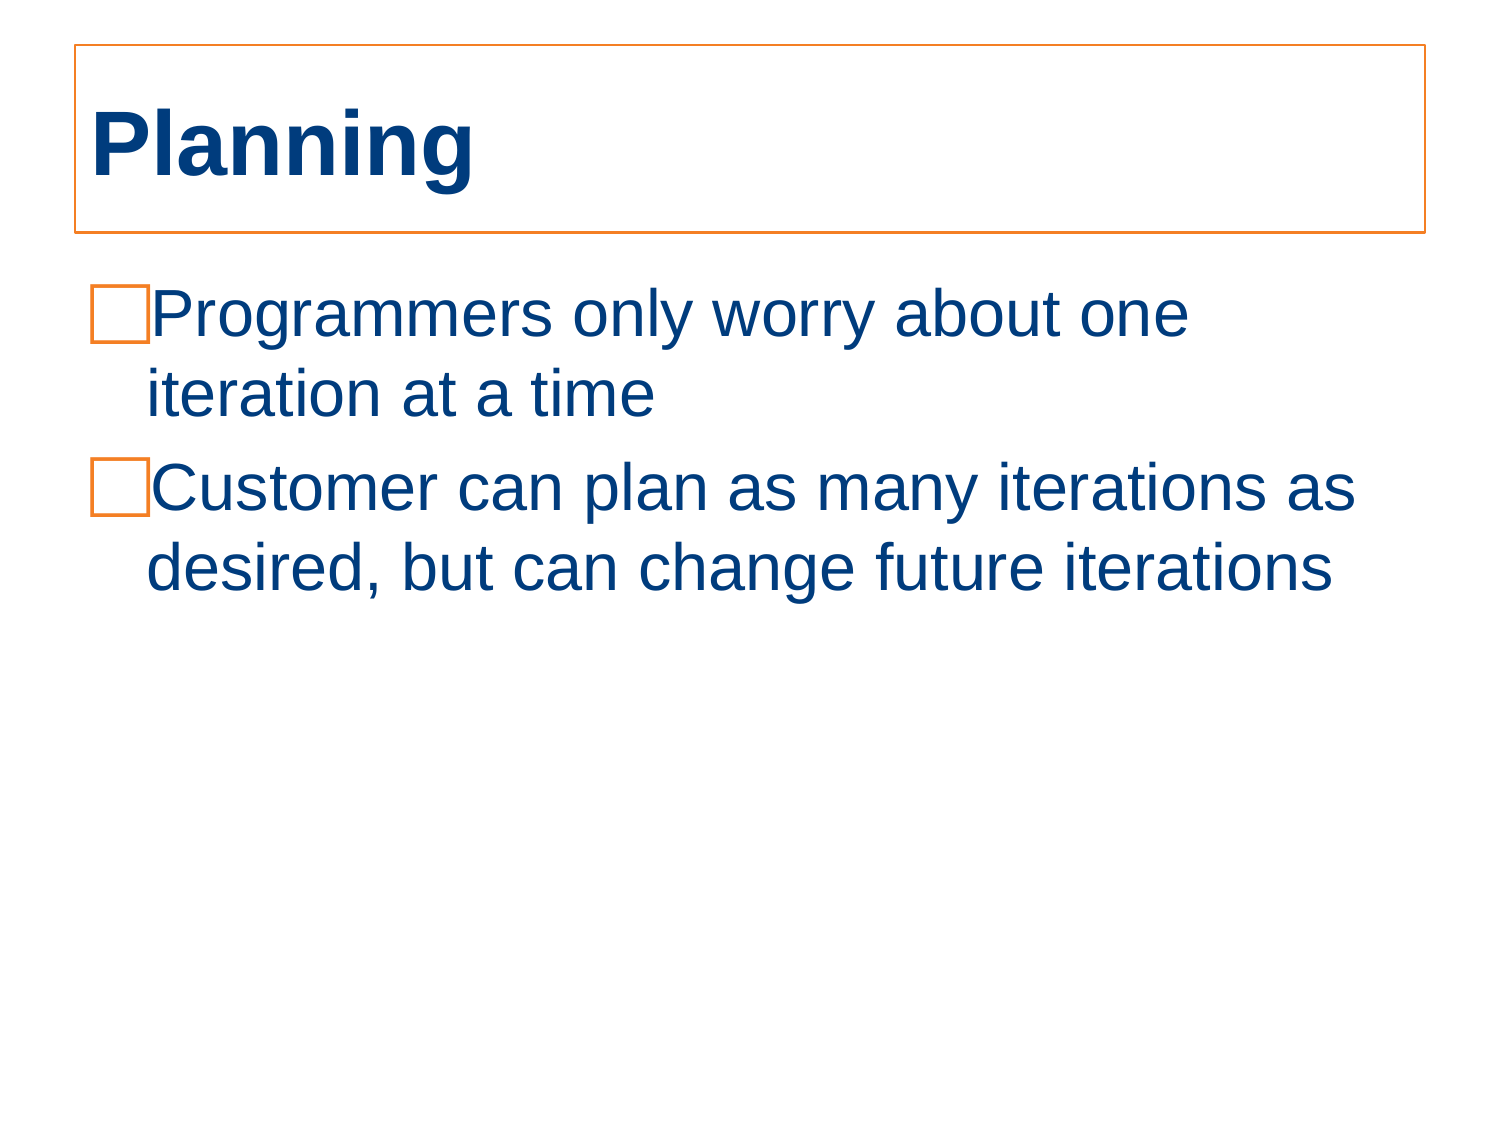

# Planning
Programmers only worry about one iteration at a time
Customer can plan as many iterations as desired, but can change future iterations